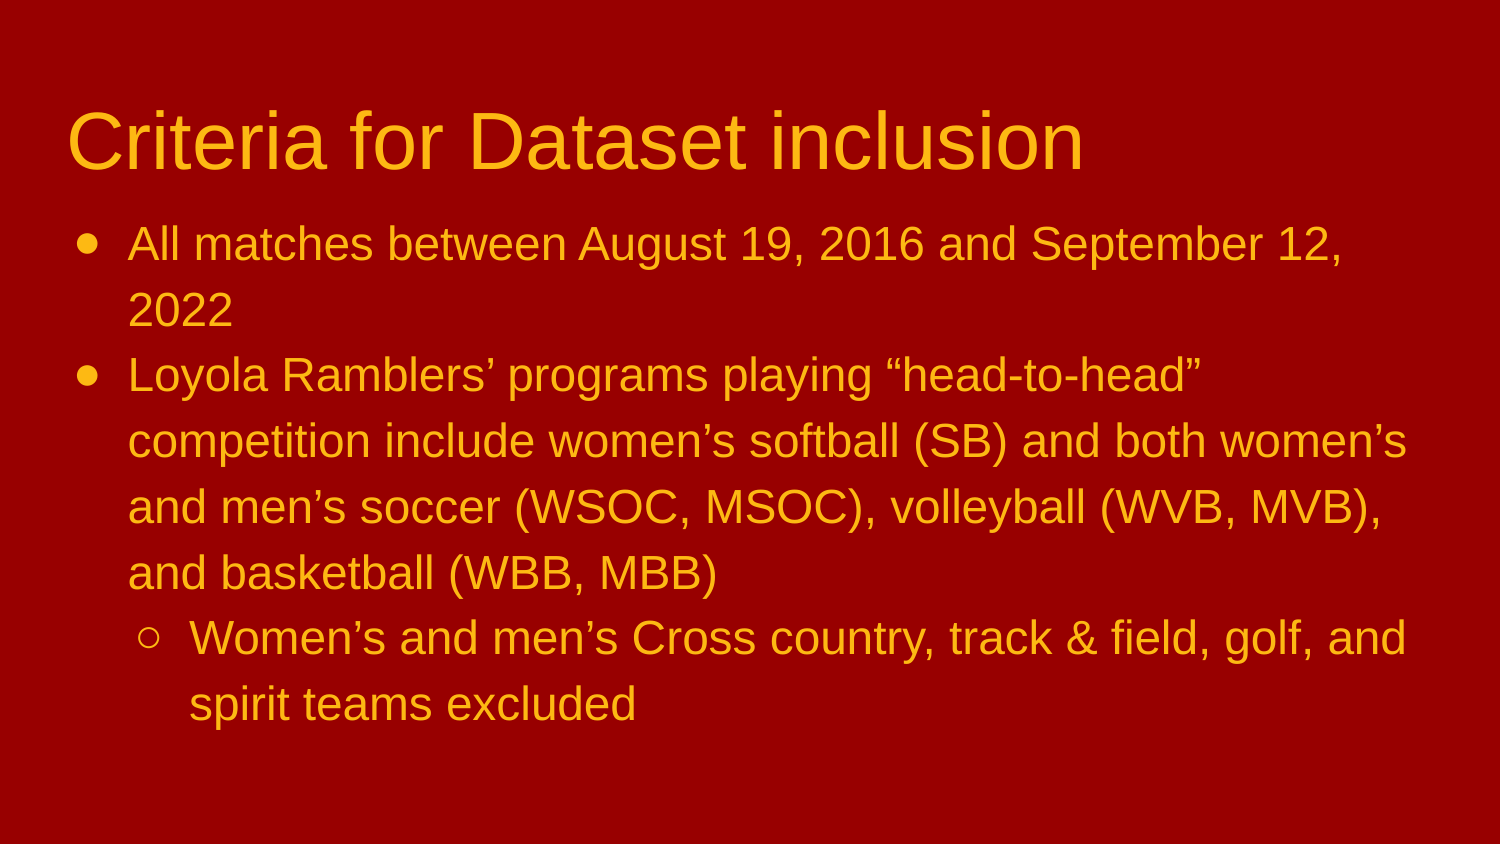

# Criteria for Dataset inclusion
All matches between August 19, 2016 and September 12, 2022
Loyola Ramblers’ programs playing “head-to-head” competition include women’s softball (SB) and both women’s and men’s soccer (WSOC, MSOC), volleyball (WVB, MVB), and basketball (WBB, MBB)
Women’s and men’s Cross country, track & field, golf, and spirit teams excluded